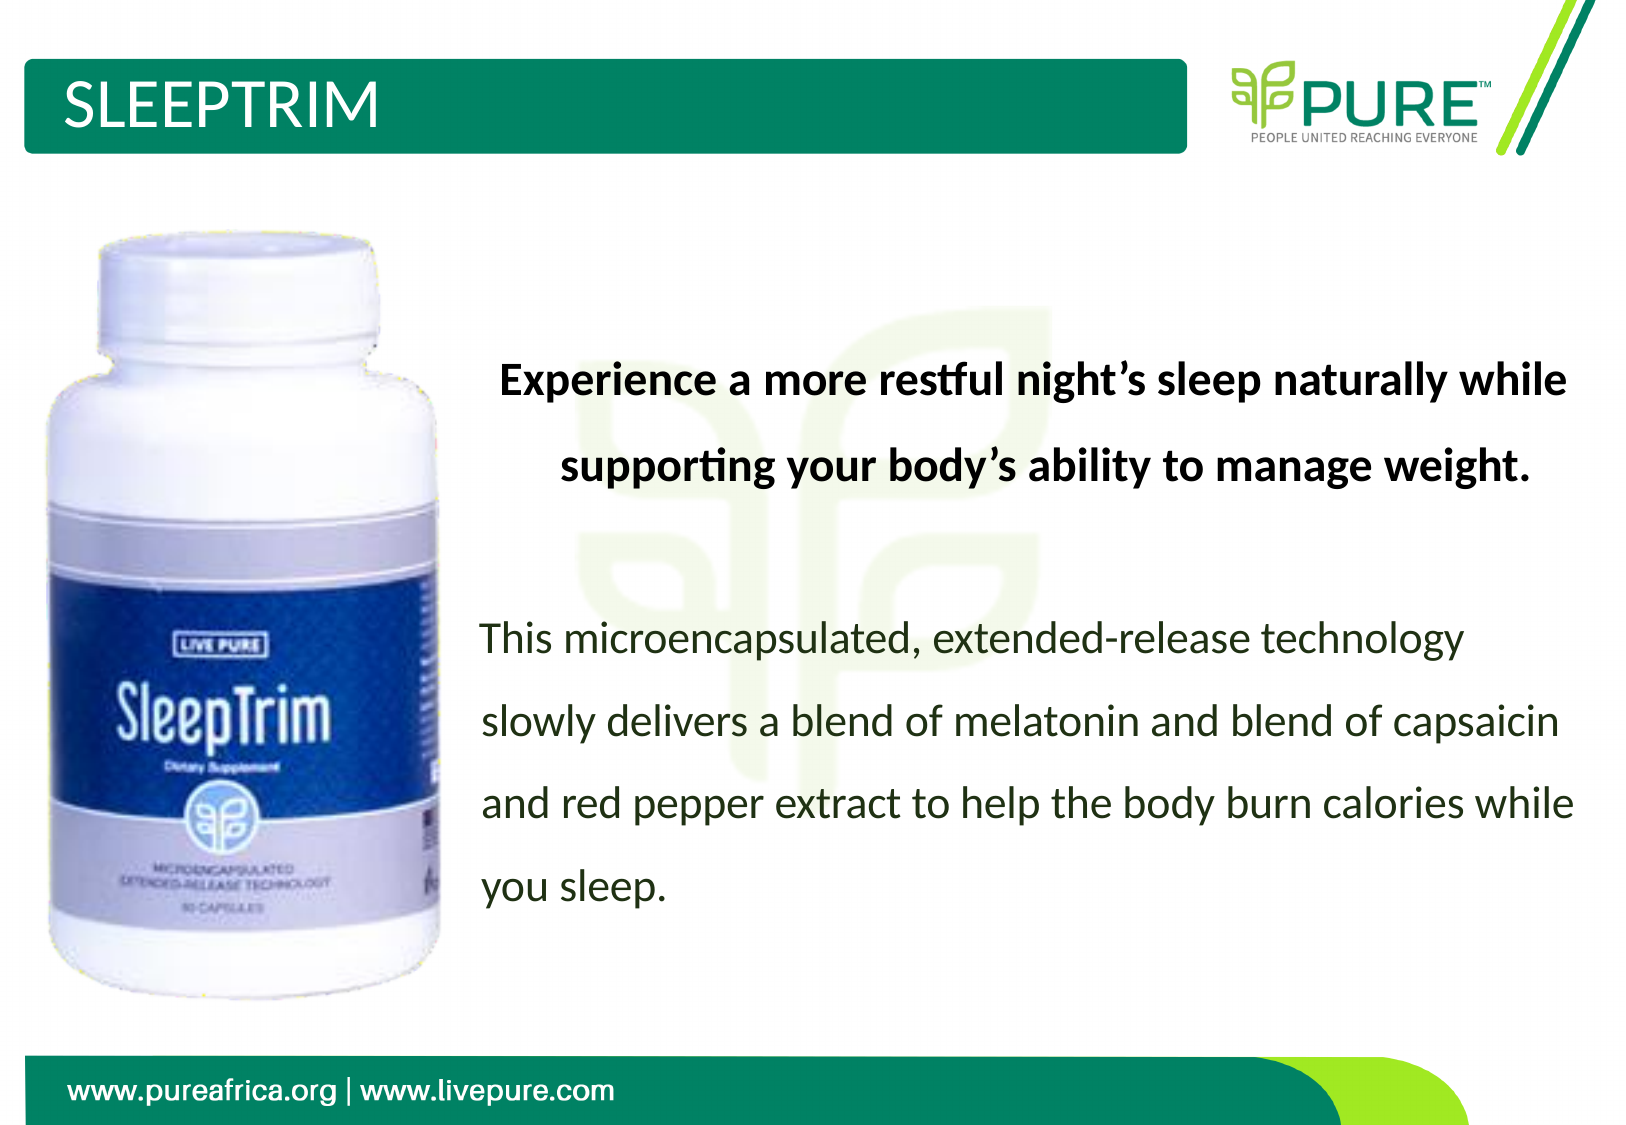

# SLEEPTRIM

Experience a more restful night’s sleep naturally while  supporting your body’s ability to manage weight.

This microencapsulated, extended-release technology  slowly delivers a blend of melatonin and blend of capsaicin  and red pepper extract to help the body burn calories while  you sleep.